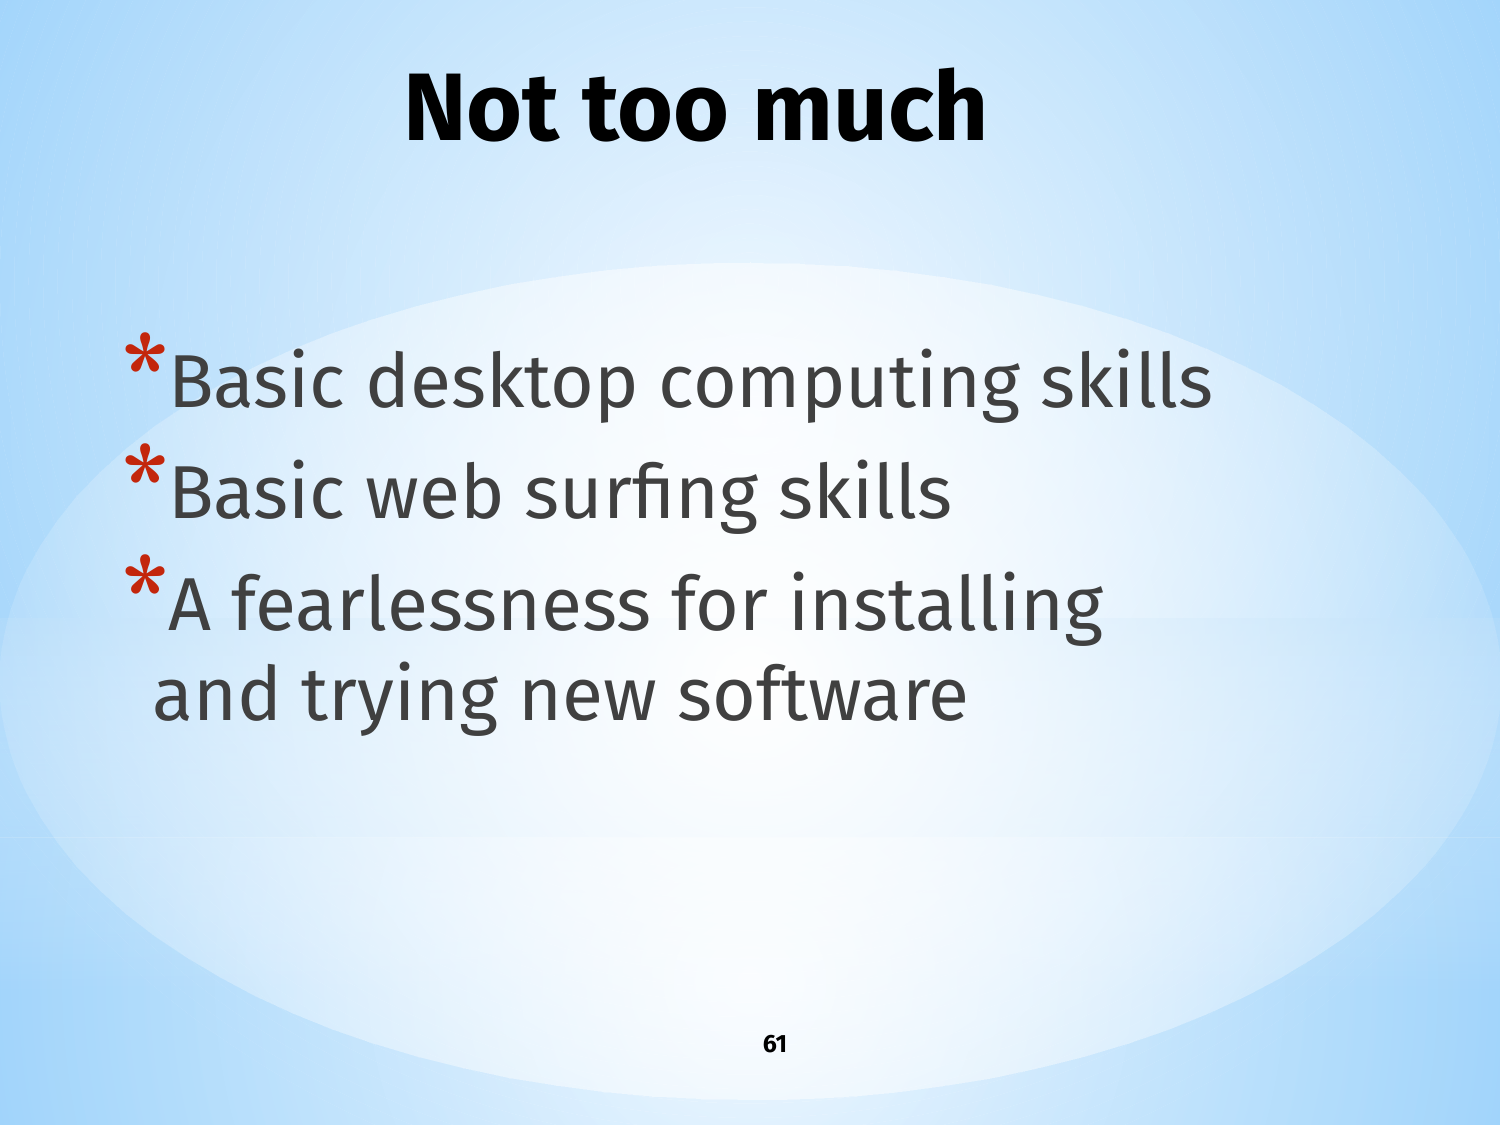

# Not too much
Basic desktop computing skills
Basic web surfing skills
A fearlessness for installing and trying new software
61